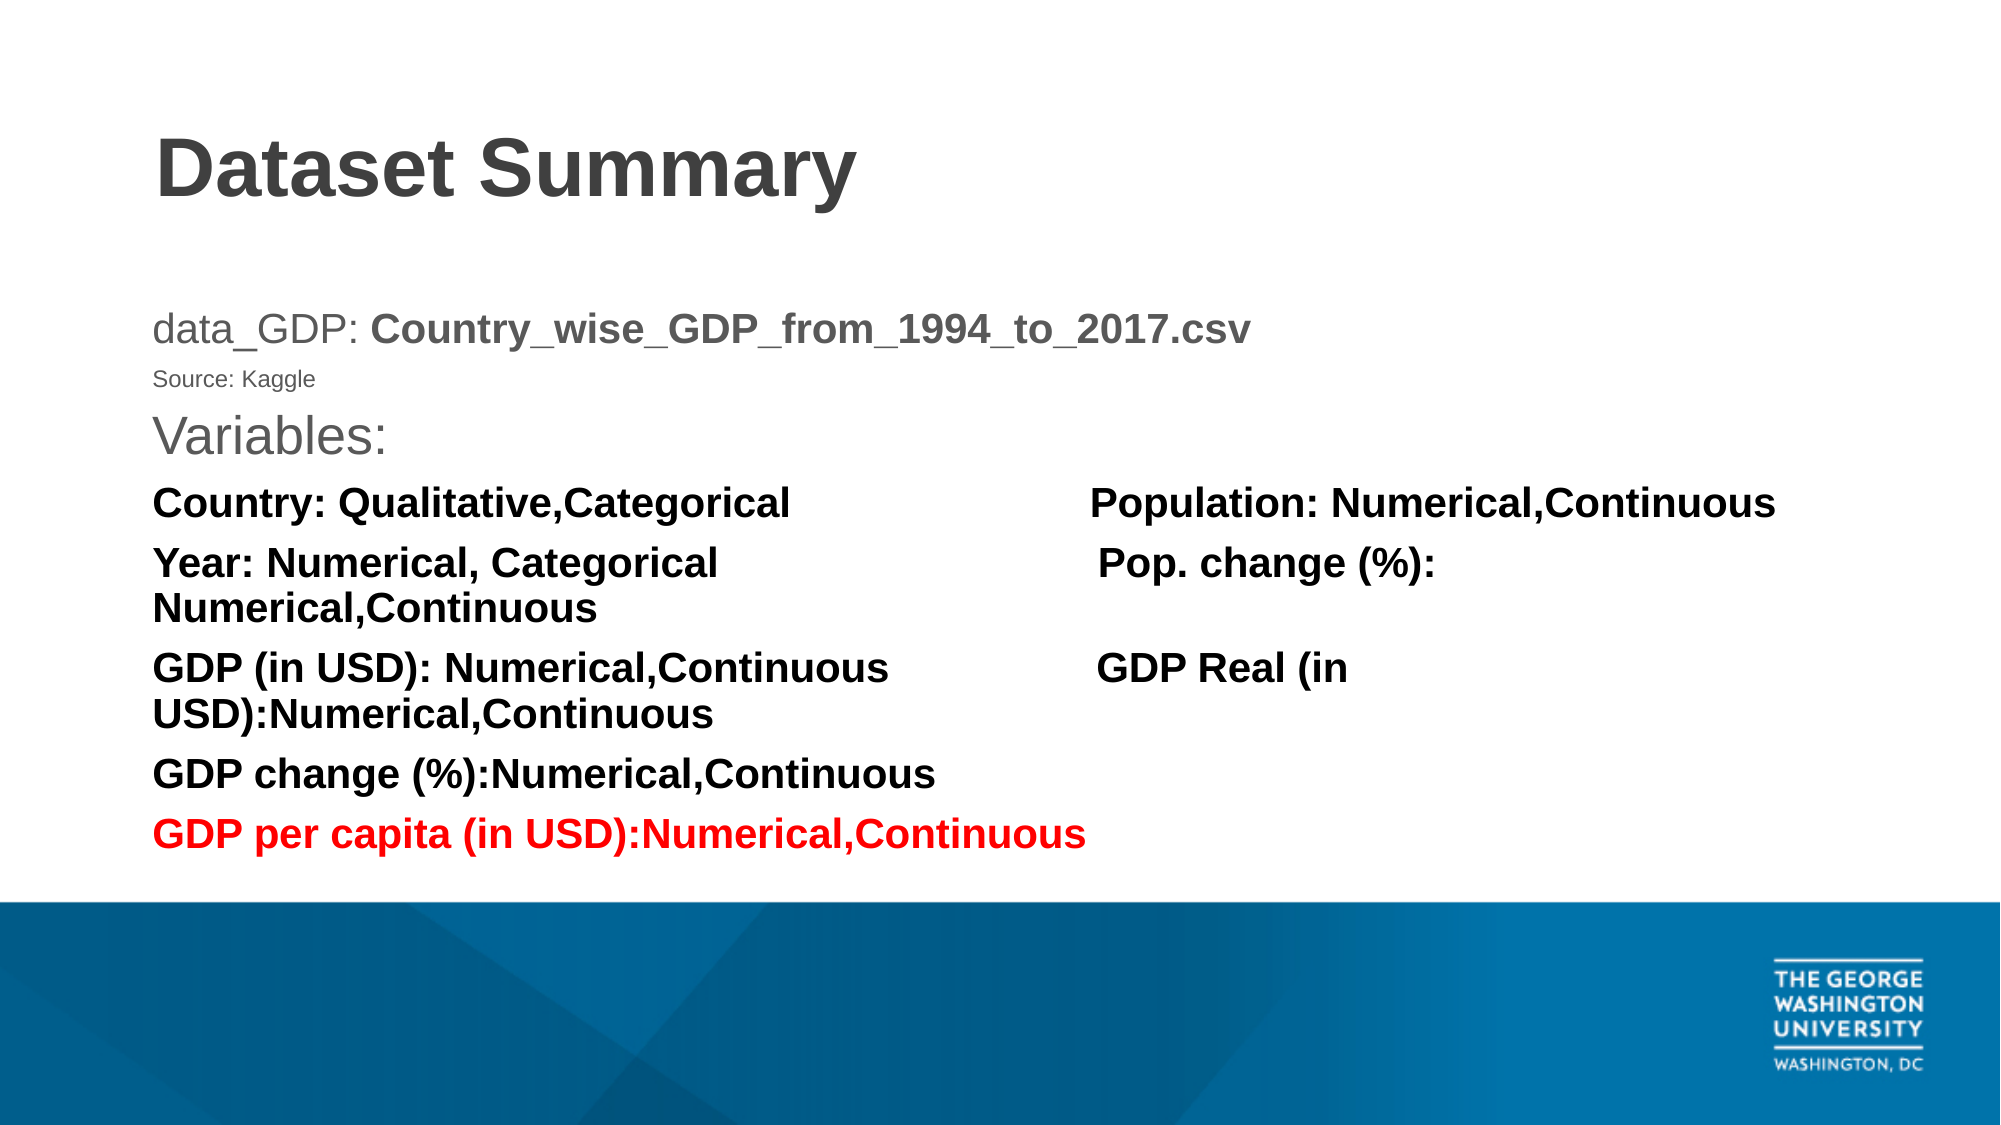

# Dataset Summary
data_GDP: Country_wise_GDP_from_1994_to_2017.csv
Source: Kaggle
Variables:
Country: Qualitative,Categorical                          Population: Numerical,Continuous
Year: Numerical, Categorical                                 Pop. change (%): Numerical,Continuous
GDP (in USD): Numerical,Continuous                  GDP Real (in USD):Numerical,Continuous
GDP change (%):Numerical,Continuous
GDP per capita (in USD):Numerical,Continuous